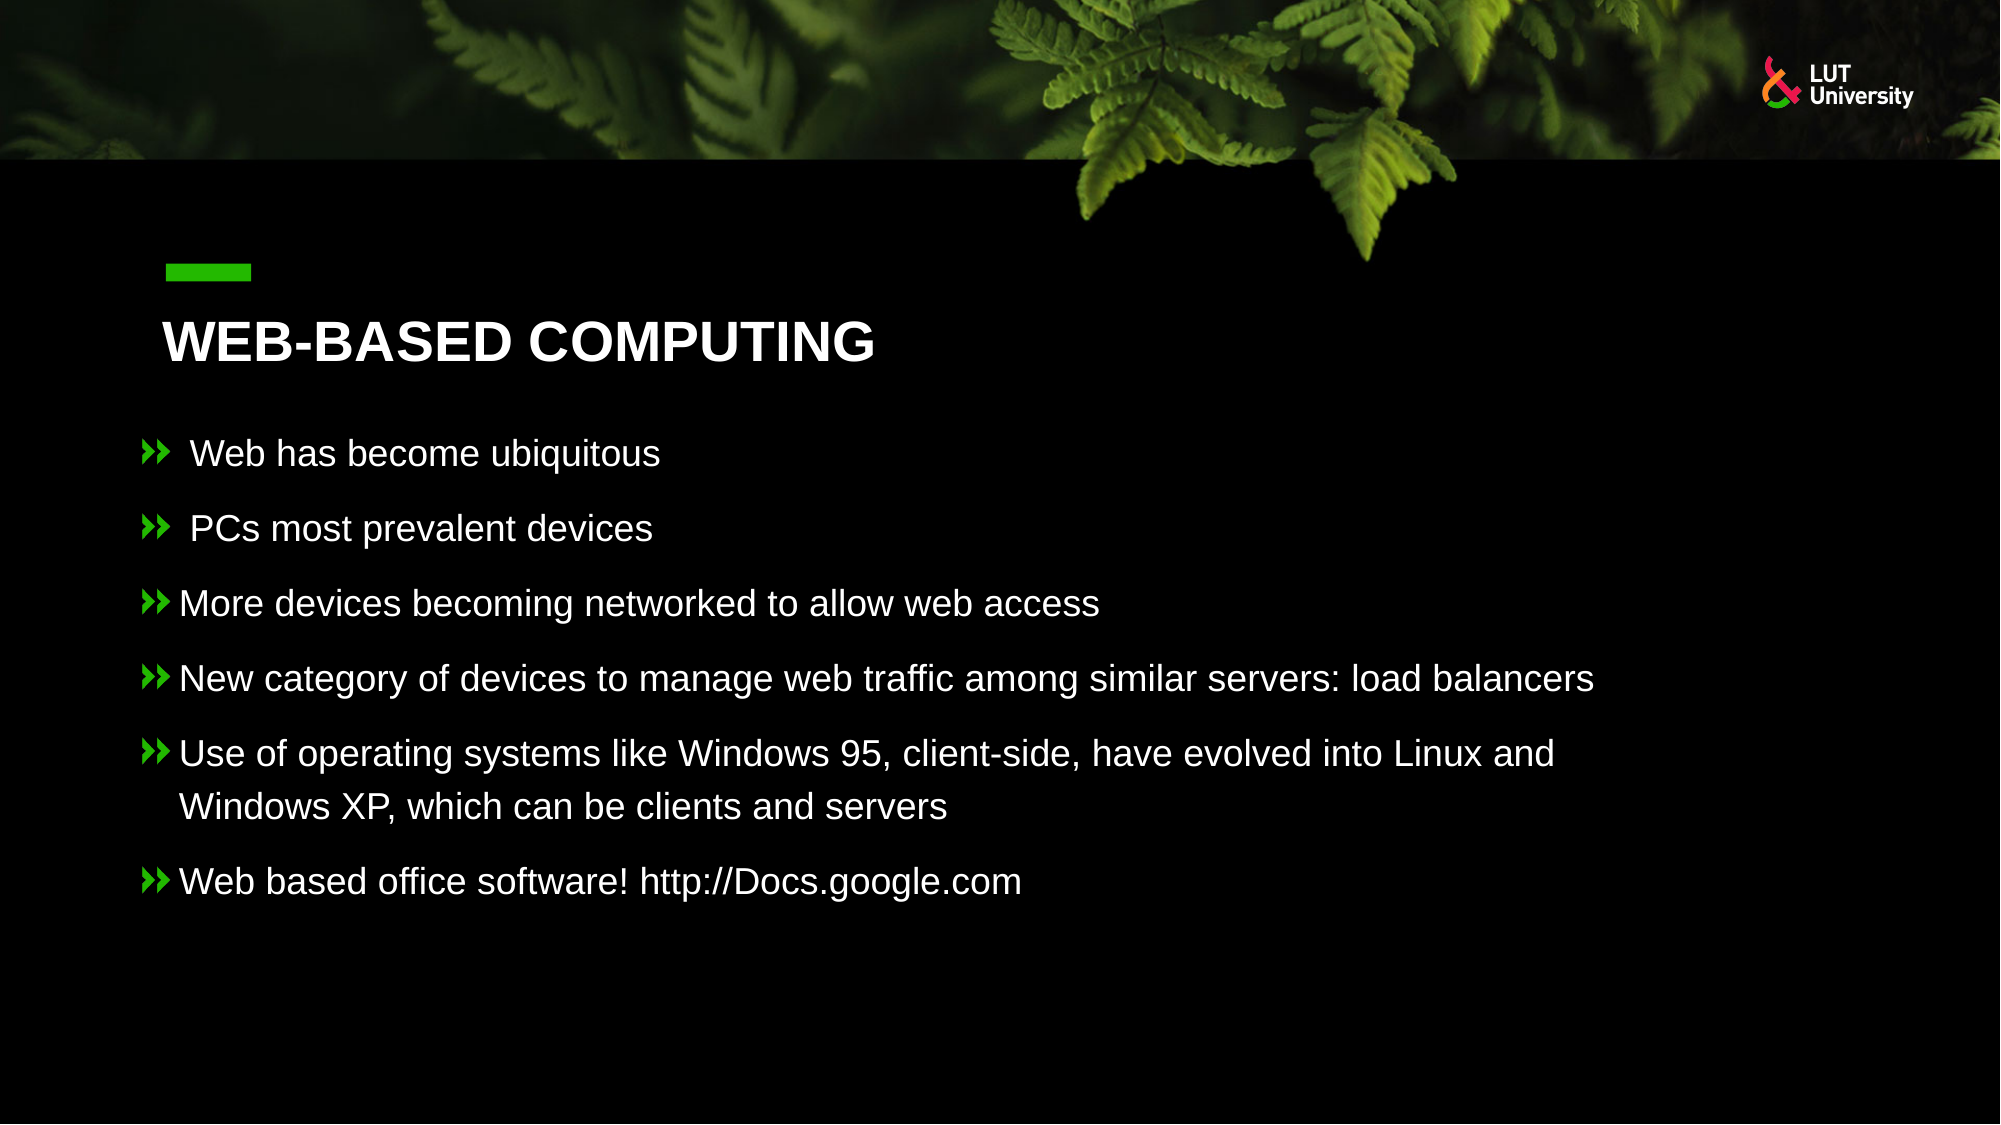

# Web-Based Computing
 Web has become ubiquitous
 PCs most prevalent devices
More devices becoming networked to allow web access
New category of devices to manage web traffic among similar servers: load balancers
Use of operating systems like Windows 95, client-side, have evolved into Linux and Windows XP, which can be clients and servers
Web based office software! http://Docs.google.com